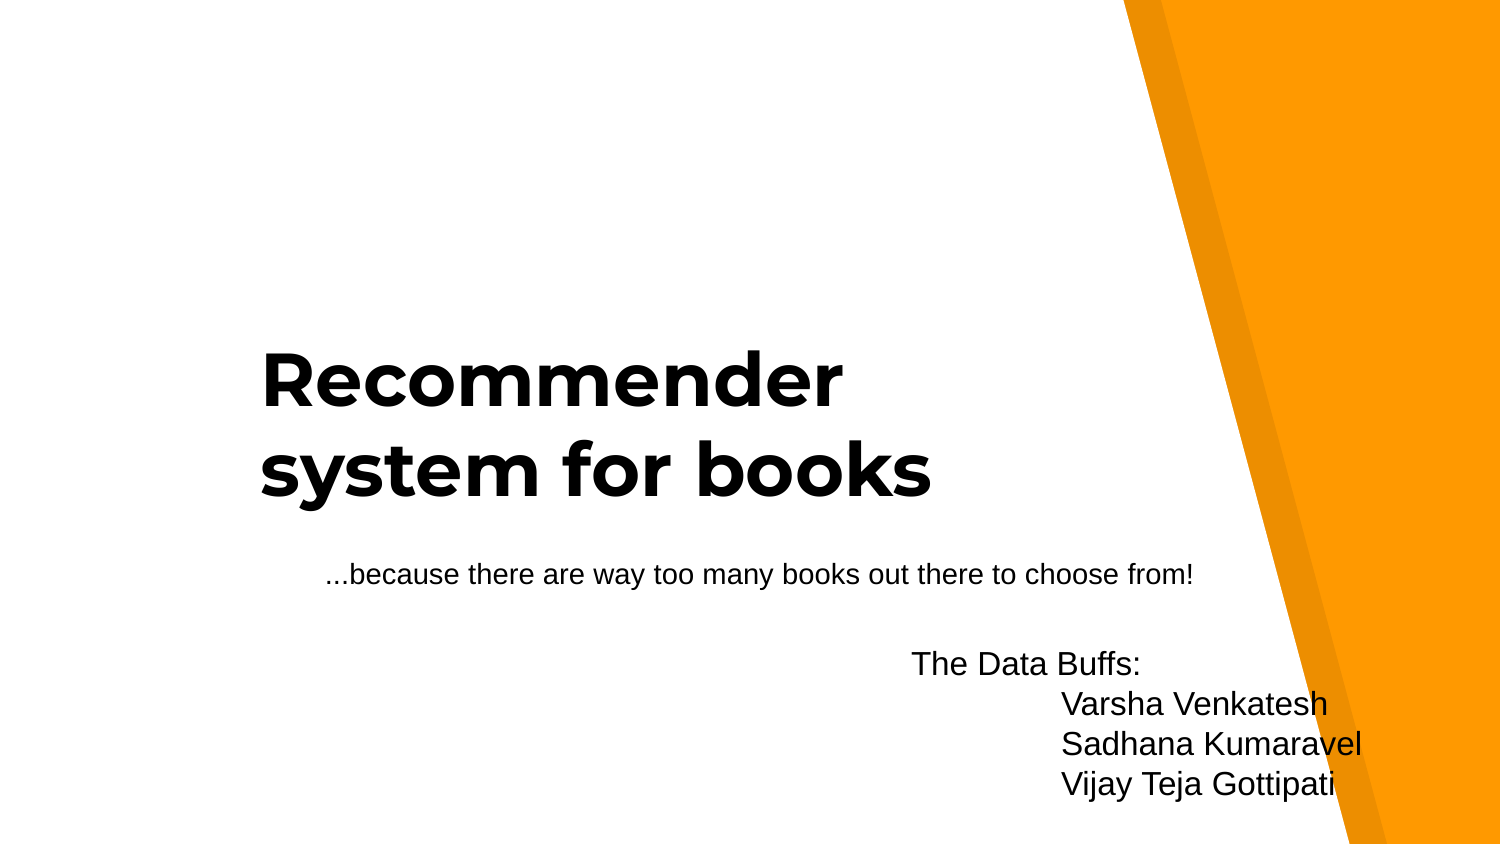

# Recommender system for books
...because there are way too many books out there to choose from!
The Data Buffs:
	Varsha Venkatesh
	Sadhana Kumaravel
	Vijay Teja Gottipati